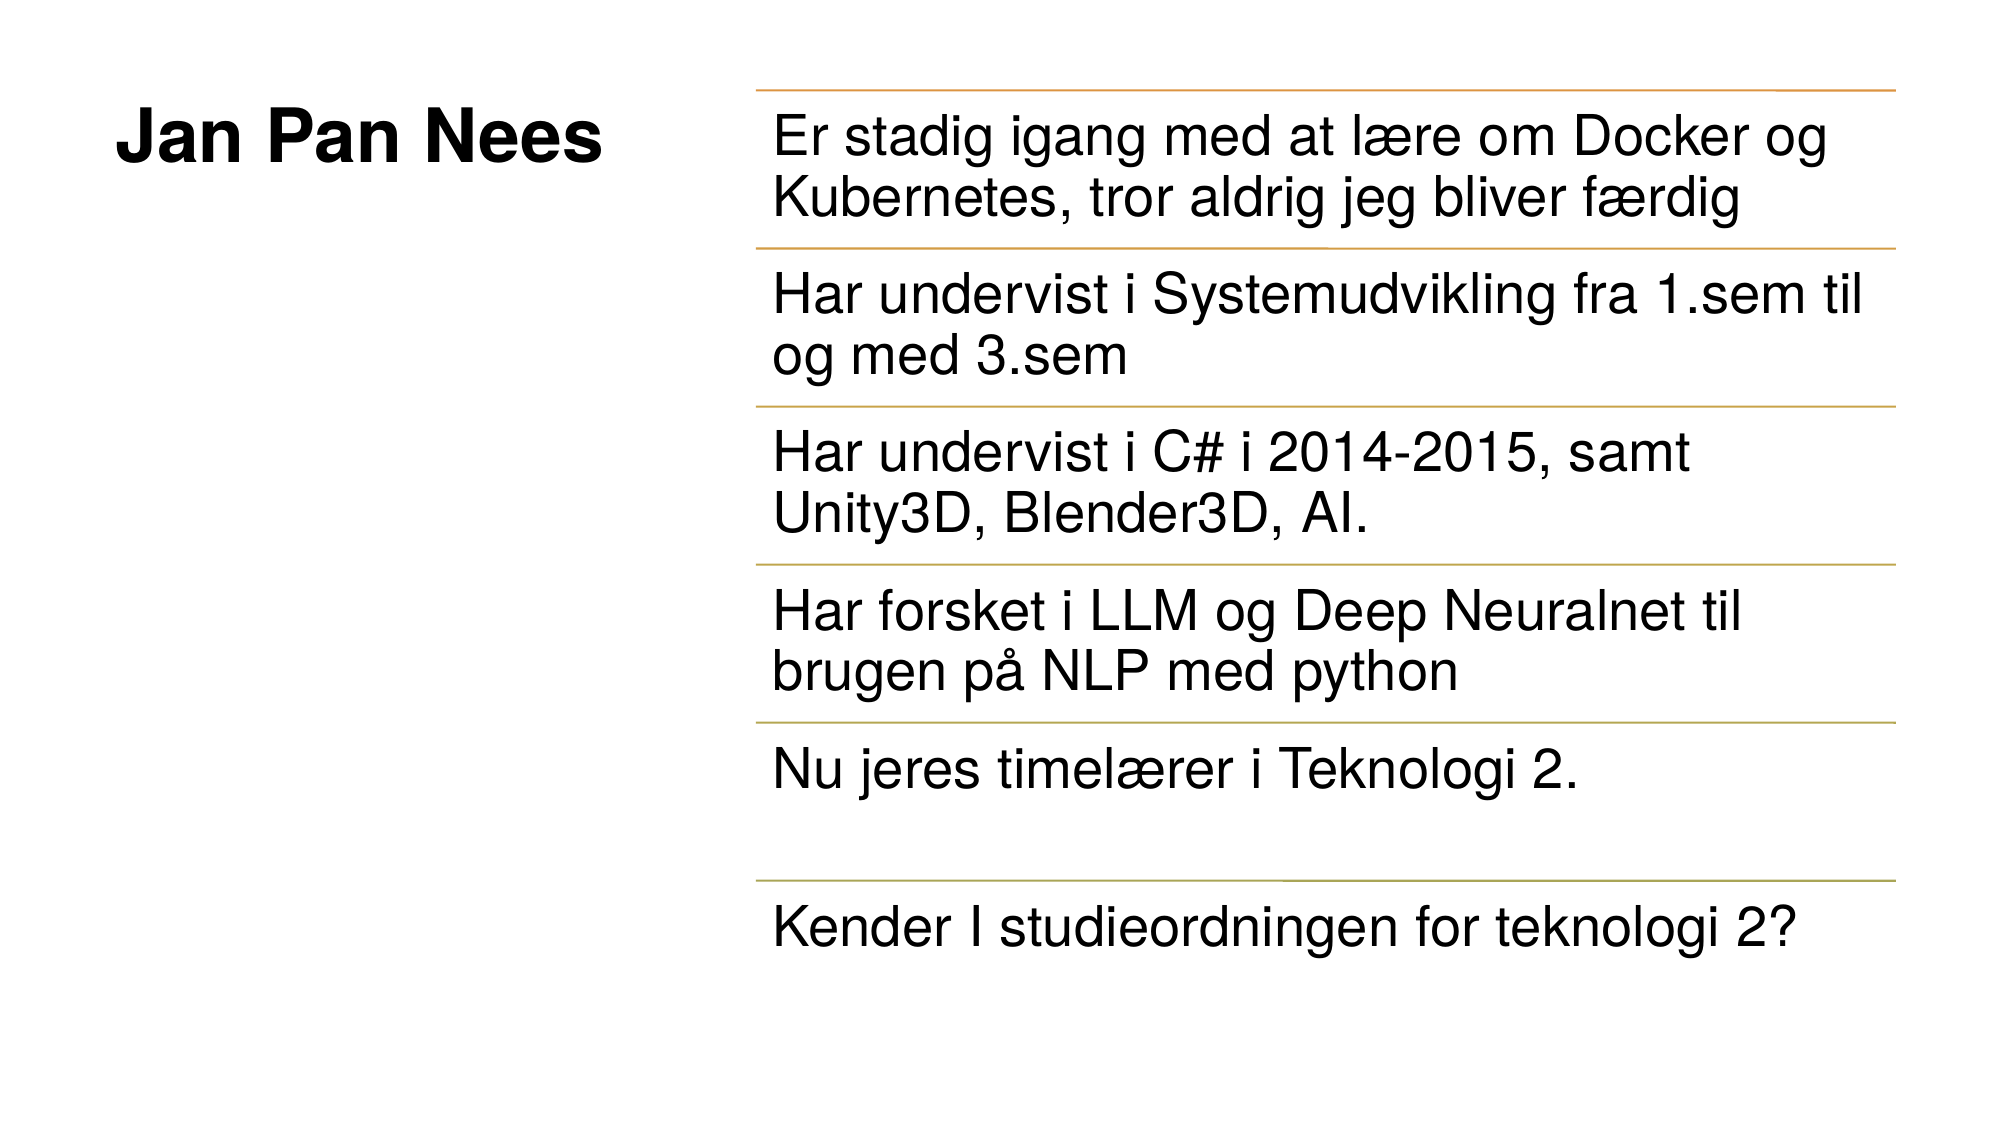

# Jan Pan Nees
Er stadig igang med at lære om Docker og Kubernetes, tror aldrig jeg bliver færdig
Har undervist i Systemudvikling fra 1.sem til og med 3.sem
Har undervist i C# i 2014-2015, samt Unity3D, Blender3D, AI.
Har forsket i LLM og Deep Neuralnet til brugen på NLP med python
Nu jeres timelærer i Teknologi 2.
Kender I studieordningen for teknologi 2?